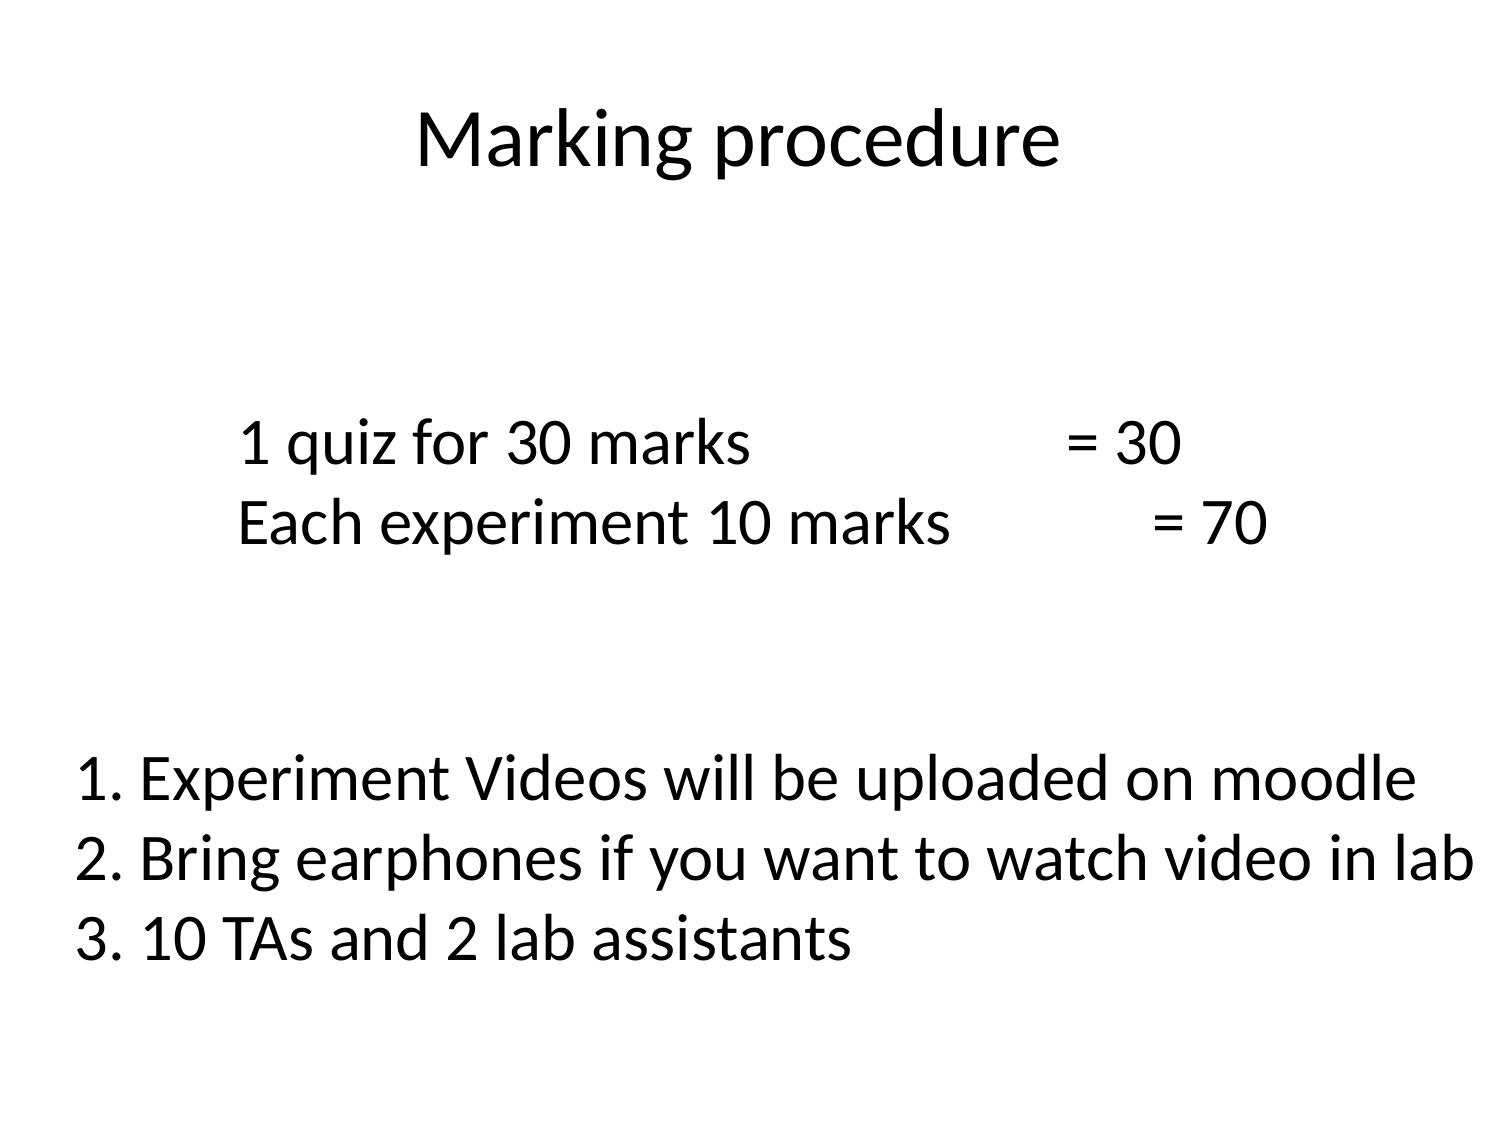

Marking procedure
1 quiz for 30 marks                     = 30
Each experiment 10 marks	 	 = 70
1. Experiment Videos will be uploaded on moodle
2. Bring earphones if you want to watch video in lab
3. 10 TAs and 2 lab assistants